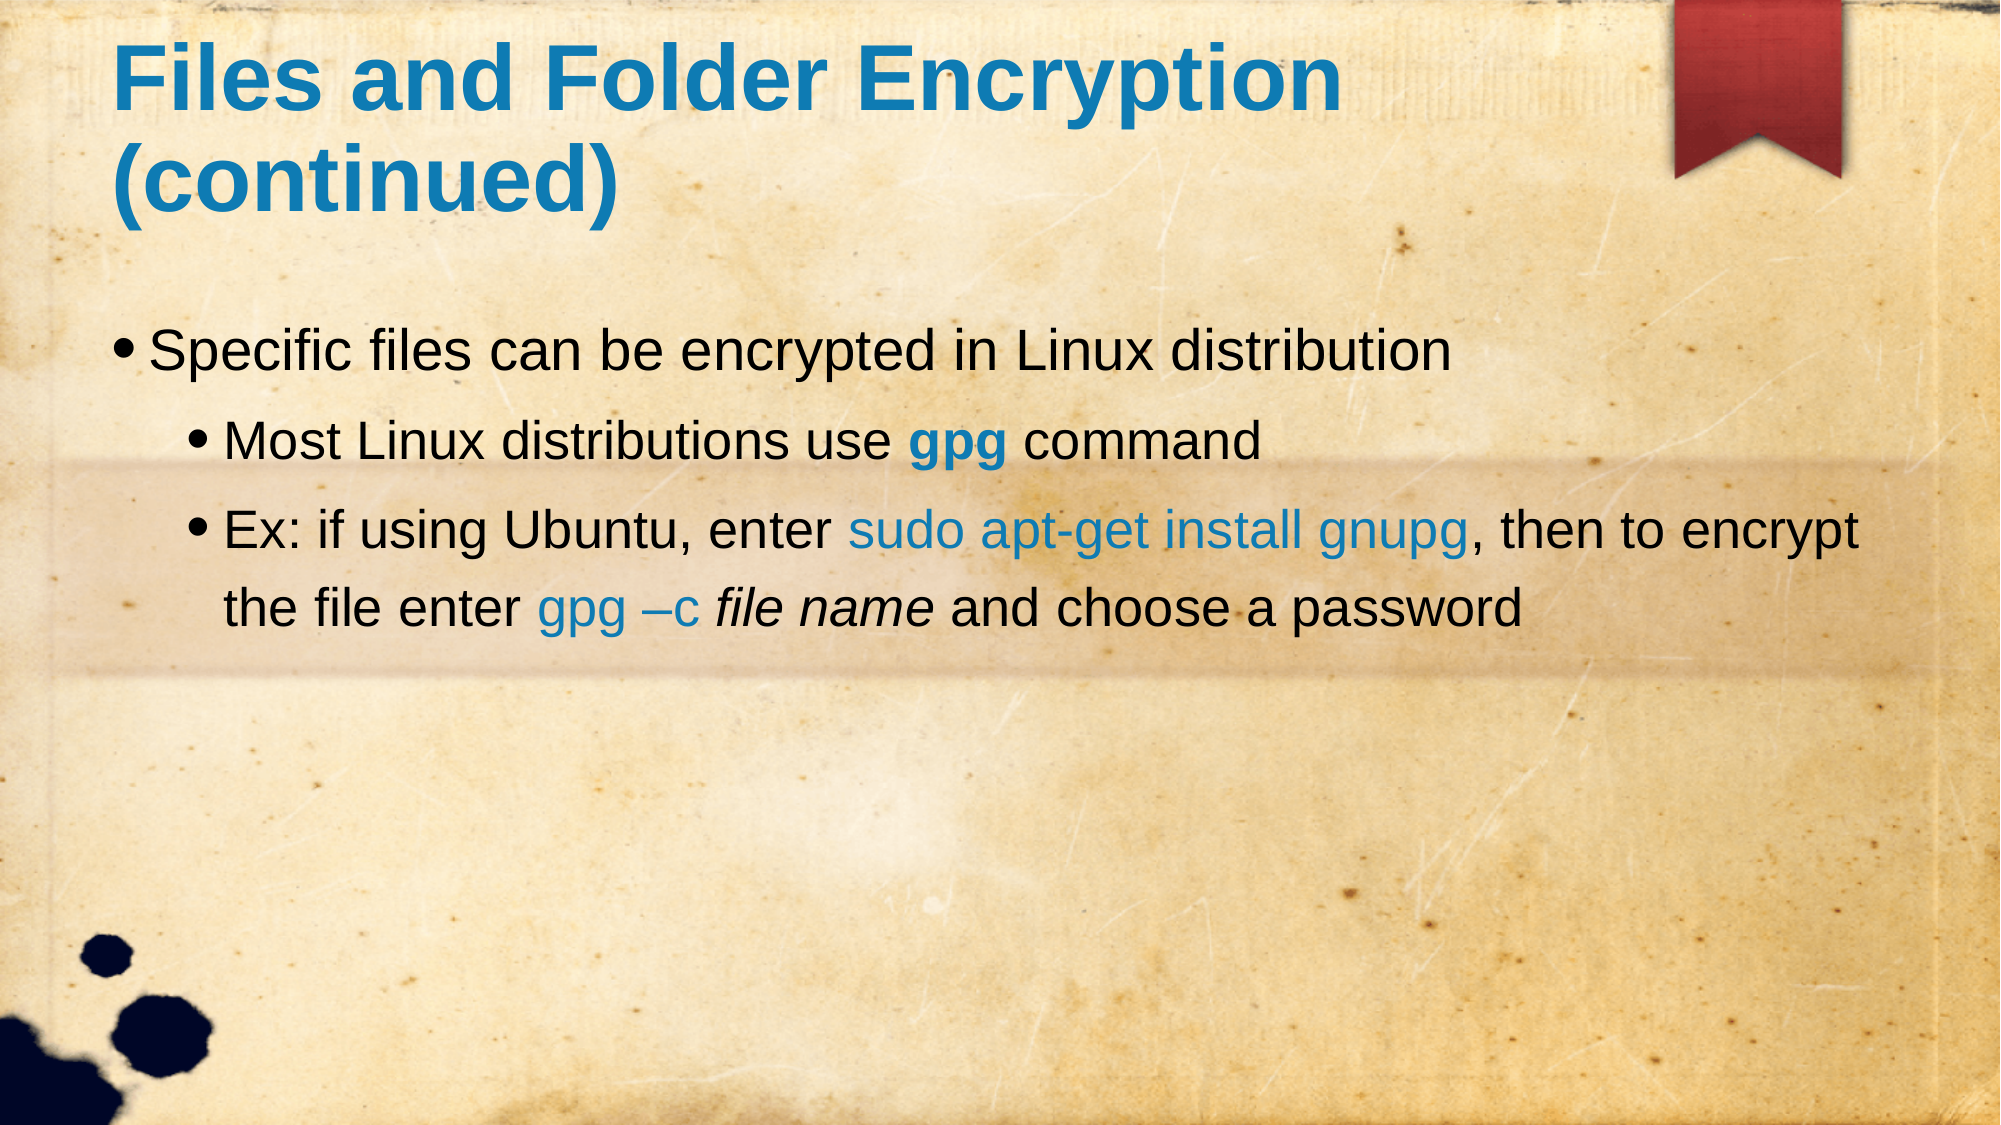

Files and Folder Encryption (continued)
Specific files can be encrypted in Linux distribution
Most Linux distributions use gpg command
Ex: if using Ubuntu, enter sudo apt-get install gnupg, then to encrypt the file enter gpg –c file name and choose a password